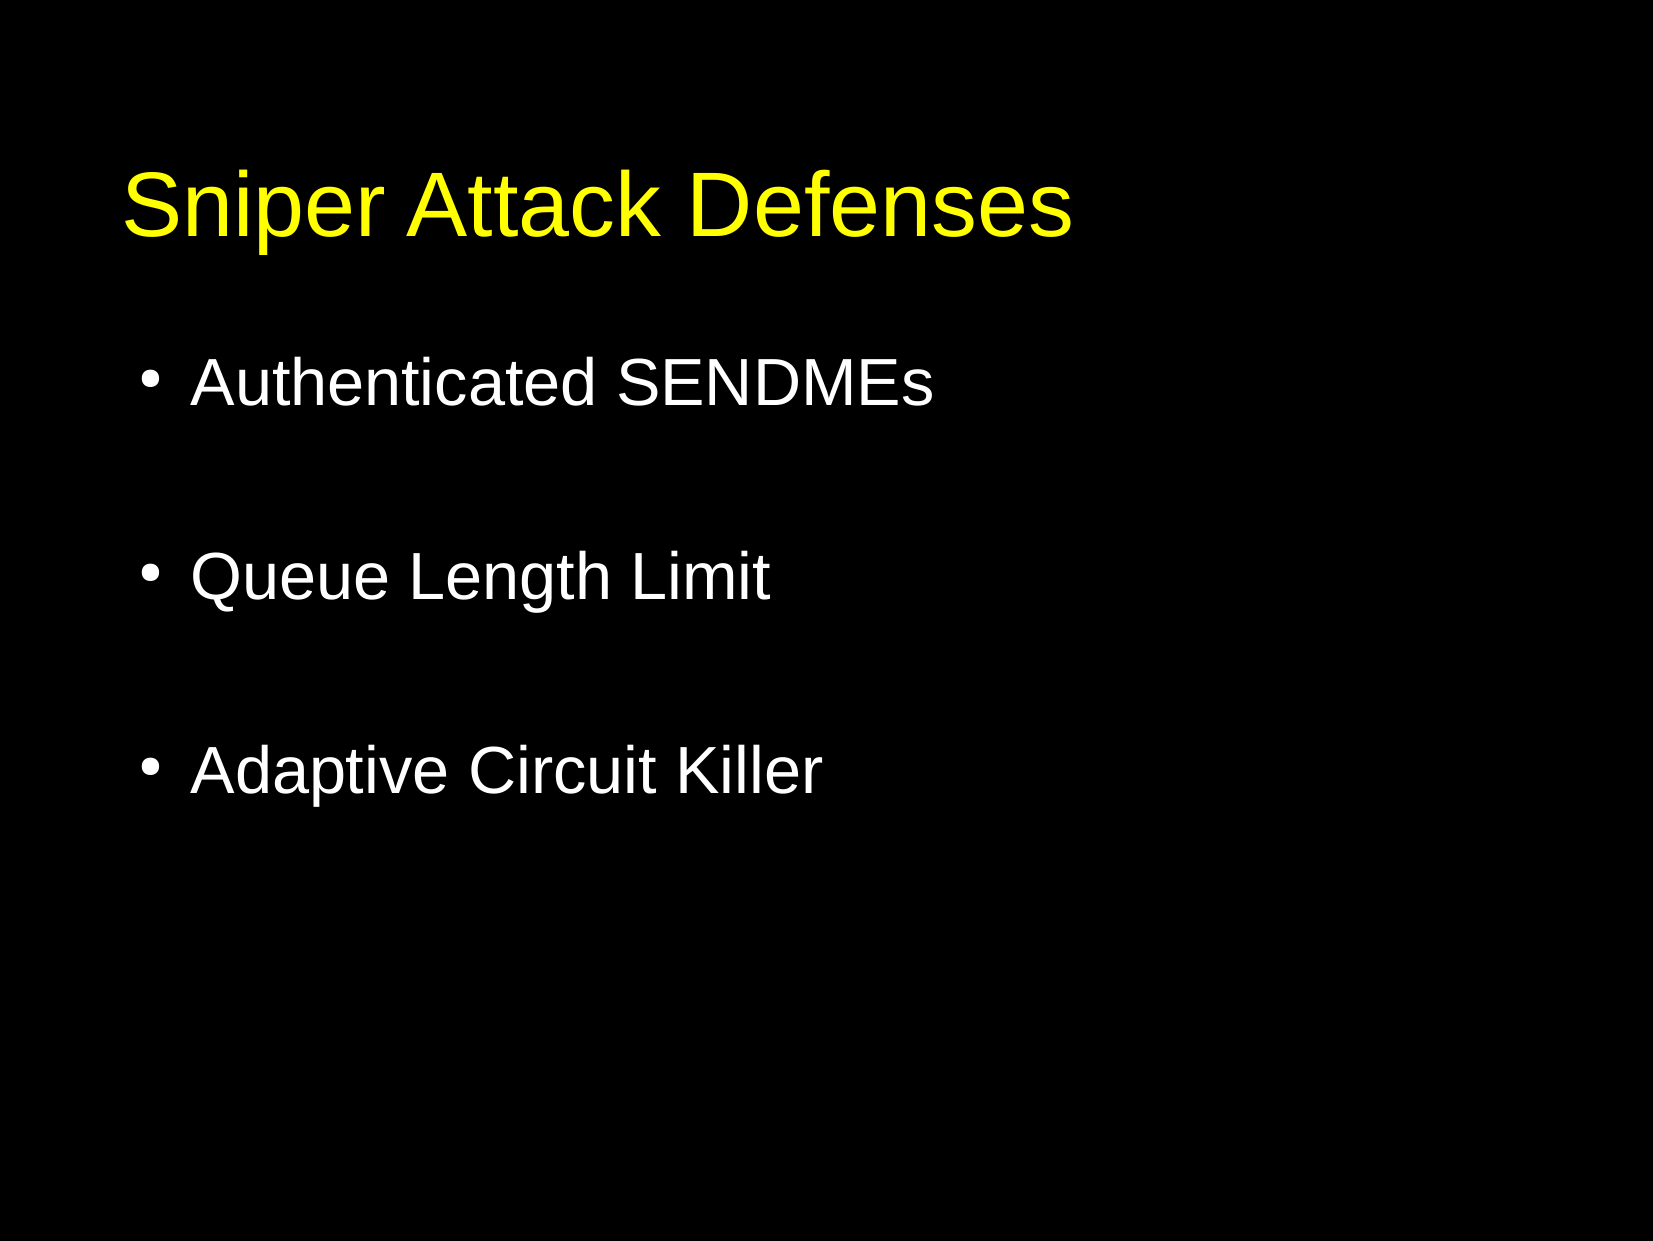

# Sniper Attack Defenses
Authenticated SENDMEs

Queue Length Limit

Adaptive Circuit Killer